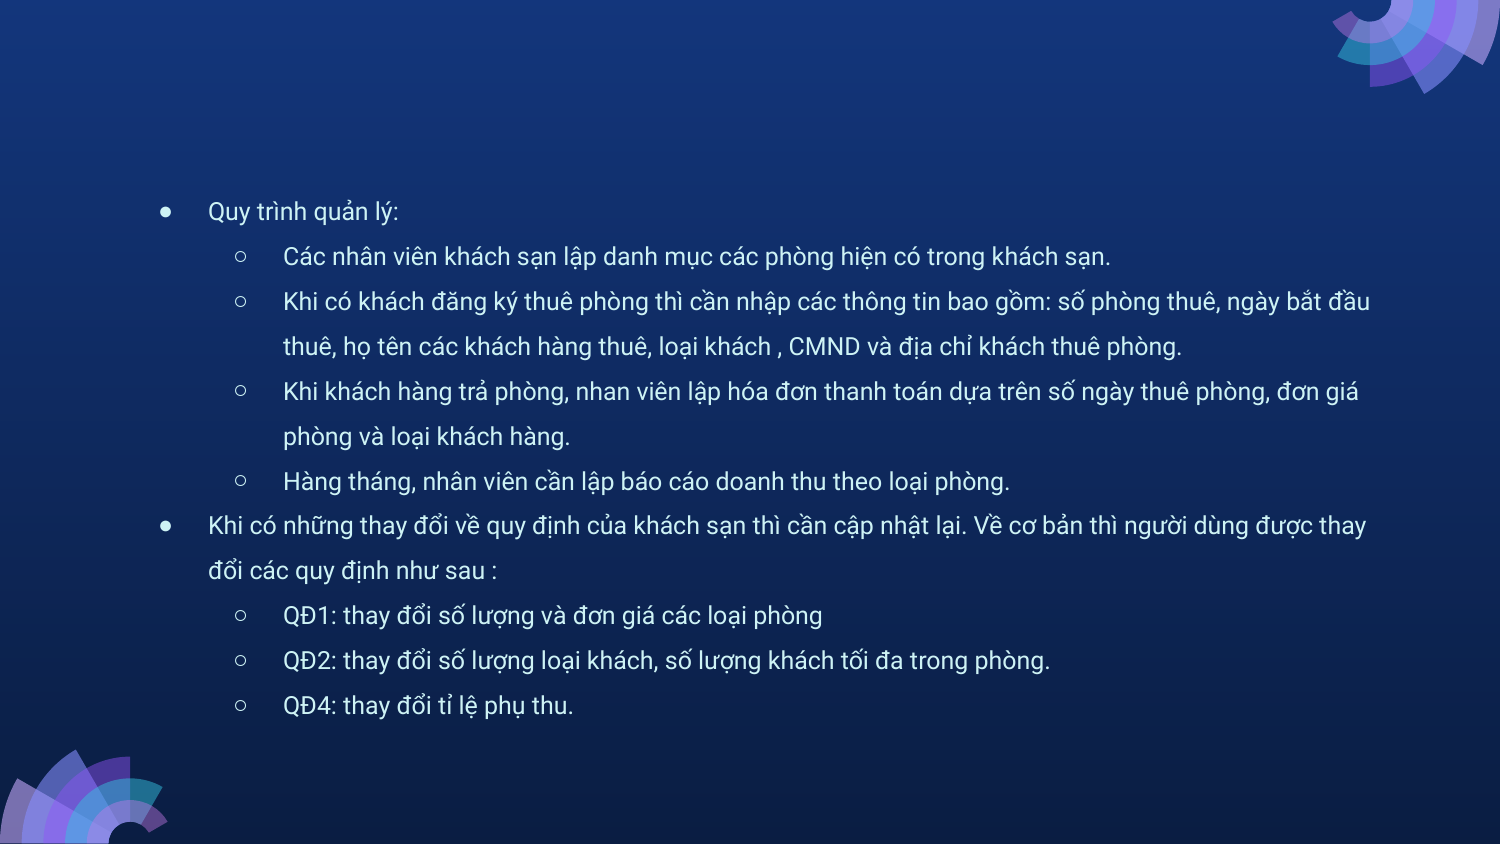

Quy trình quản lý:
Các nhân viên khách sạn lập danh mục các phòng hiện có trong khách sạn.
Khi có khách đăng ký thuê phòng thì cần nhập các thông tin bao gồm: số phòng thuê, ngày bắt đầu thuê, họ tên các khách hàng thuê, loại khách , CMND và địa chỉ khách thuê phòng.
Khi khách hàng trả phòng, nhan viên lập hóa đơn thanh toán dựa trên số ngày thuê phòng, đơn giá phòng và loại khách hàng.
Hàng tháng, nhân viên cần lập báo cáo doanh thu theo loại phòng.
Khi có những thay đổi về quy định của khách sạn thì cần cập nhật lại. Về cơ bản thì người dùng được thay đổi các quy định như sau :
QĐ1: thay đổi số lượng và đơn giá các loại phòng
QĐ2: thay đổi số lượng loại khách, số lượng khách tối đa trong phòng.
QĐ4: thay đổi tỉ lệ phụ thu.